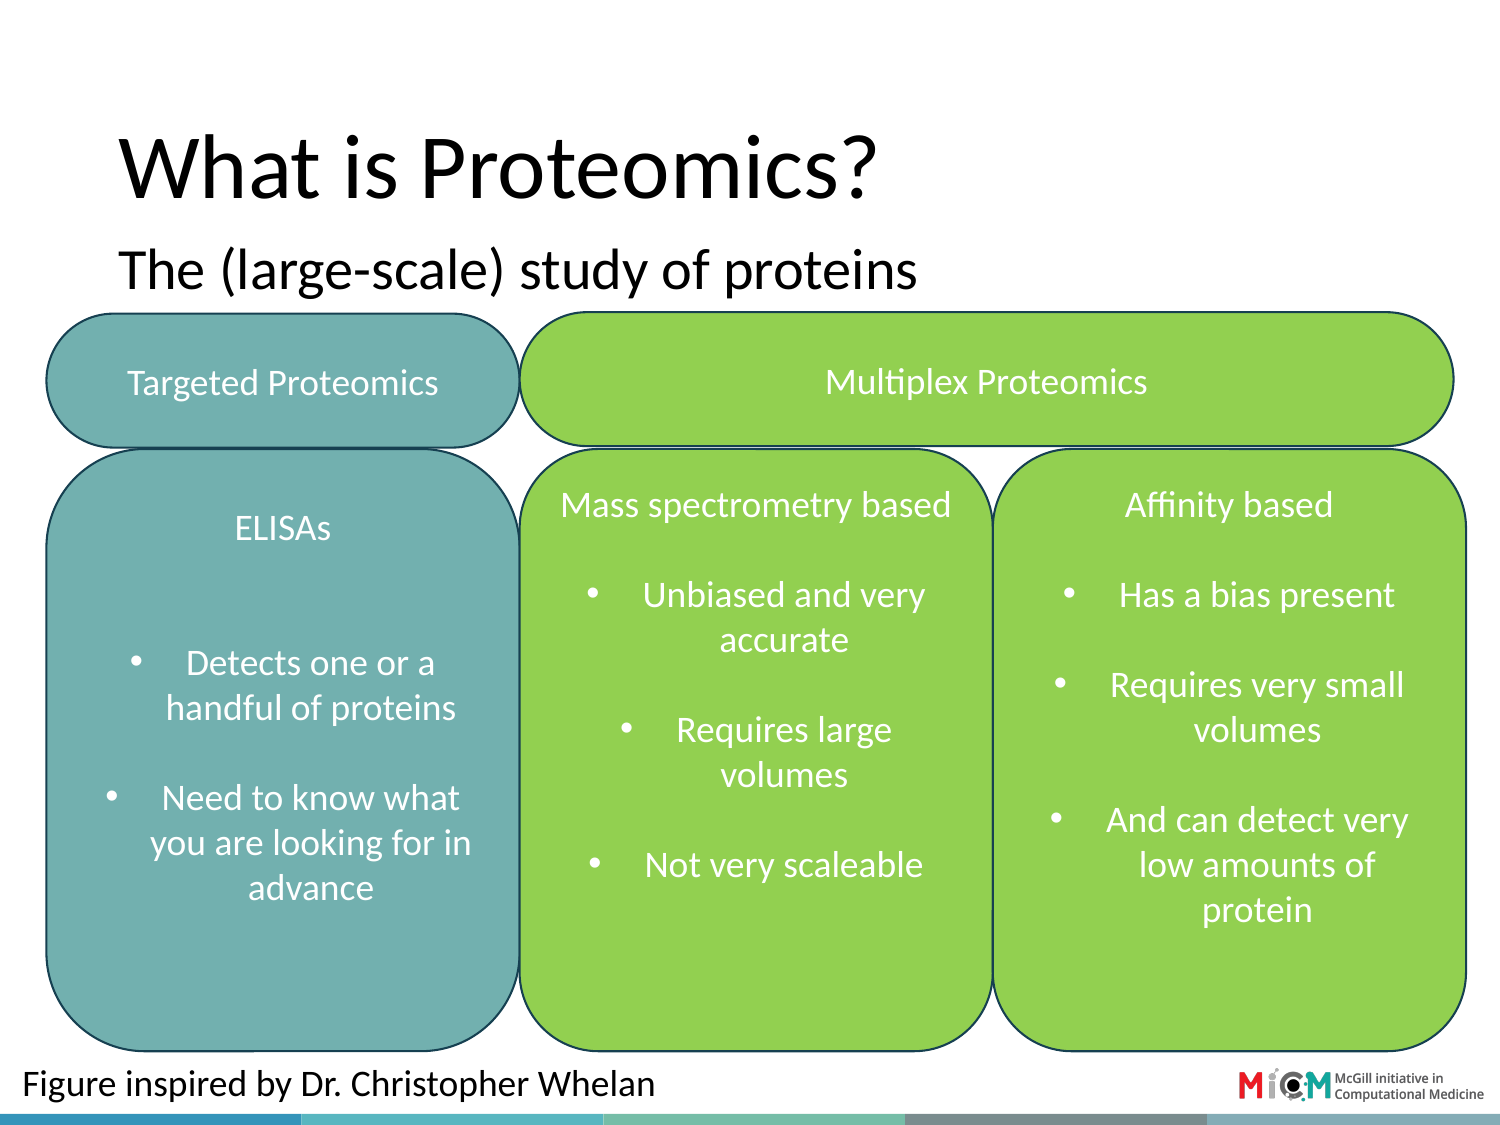

# What is Proteomics?
The (large-scale) study of proteins

Multiplex Proteomics
Targeted Proteomics
Affinity based

Has a bias present

Requires very small volumes

And can detect very low amounts of protein

ELISAs

Detects one or a handful of proteins

Need to know what you are looking for in advance

Mass spectrometry based

Unbiased and very accurate

Requires large volumes

Not very scaleable

Figure inspired by Dr. Christopher Whelan